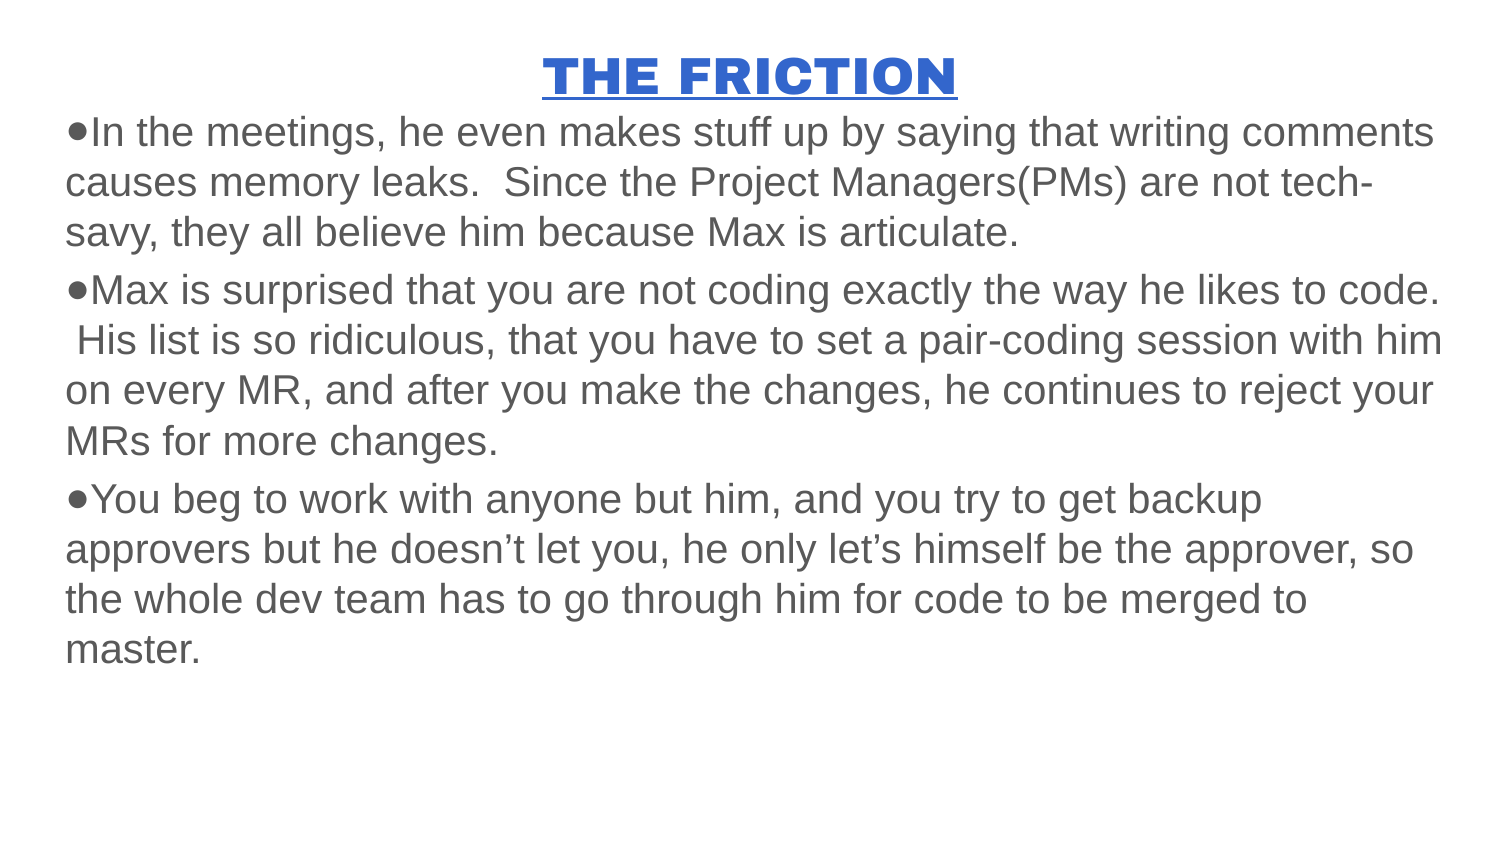

# THE FRICTION
In the meetings, he even makes stuff up by saying that writing comments causes memory leaks.  Since the Project Managers(PMs) are not tech-savy, they all believe him because Max is articulate.
Max is surprised that you are not coding exactly the way he likes to code.  His list is so ridiculous, that you have to set a pair-coding session with him on every MR, and after you make the changes, he continues to reject your MRs for more changes.
You beg to work with anyone but him, and you try to get backup approvers but he doesn’t let you, he only let’s himself be the approver, so the whole dev team has to go through him for code to be merged to master.